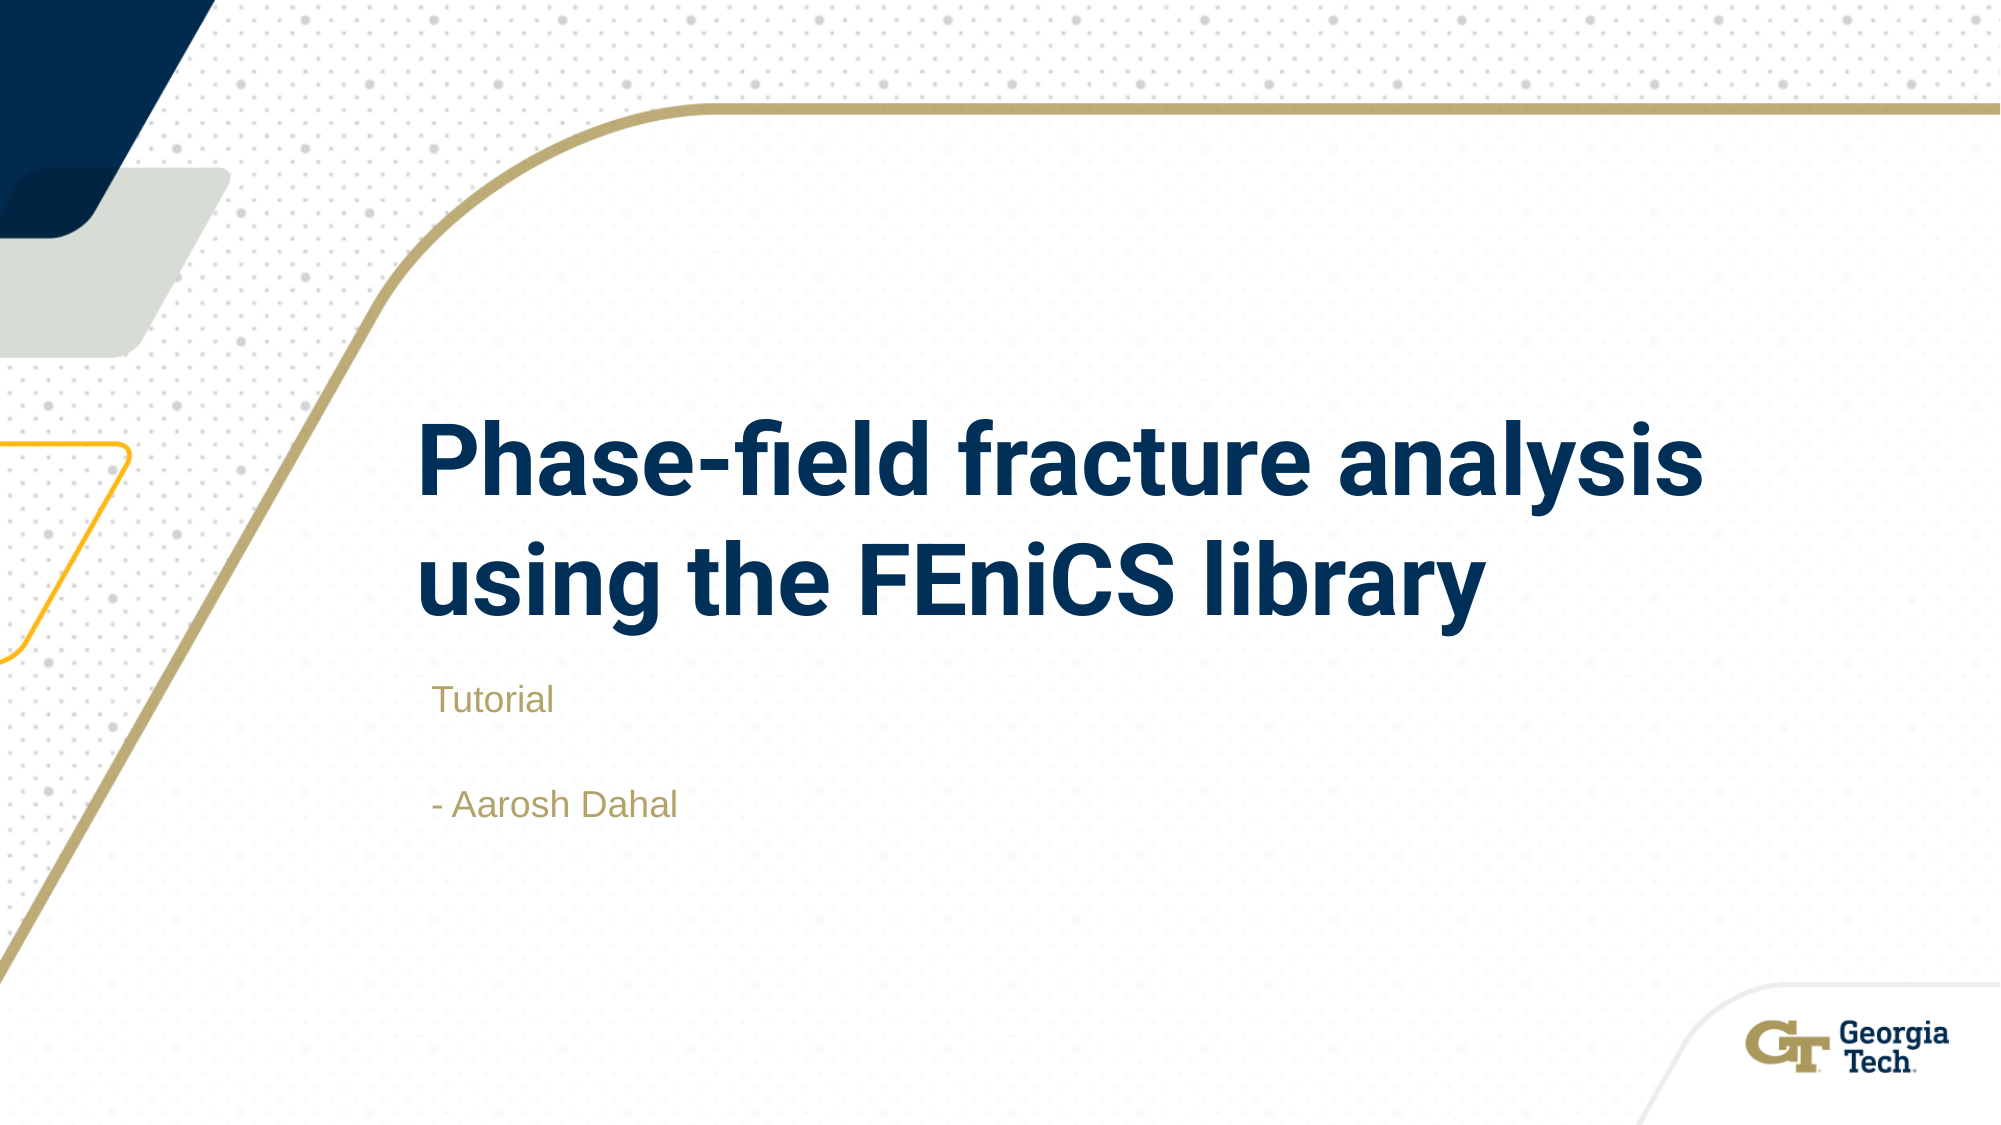

# Phase-field fracture analysis using the FEniCS library
Tutorial

- Aarosh Dahal